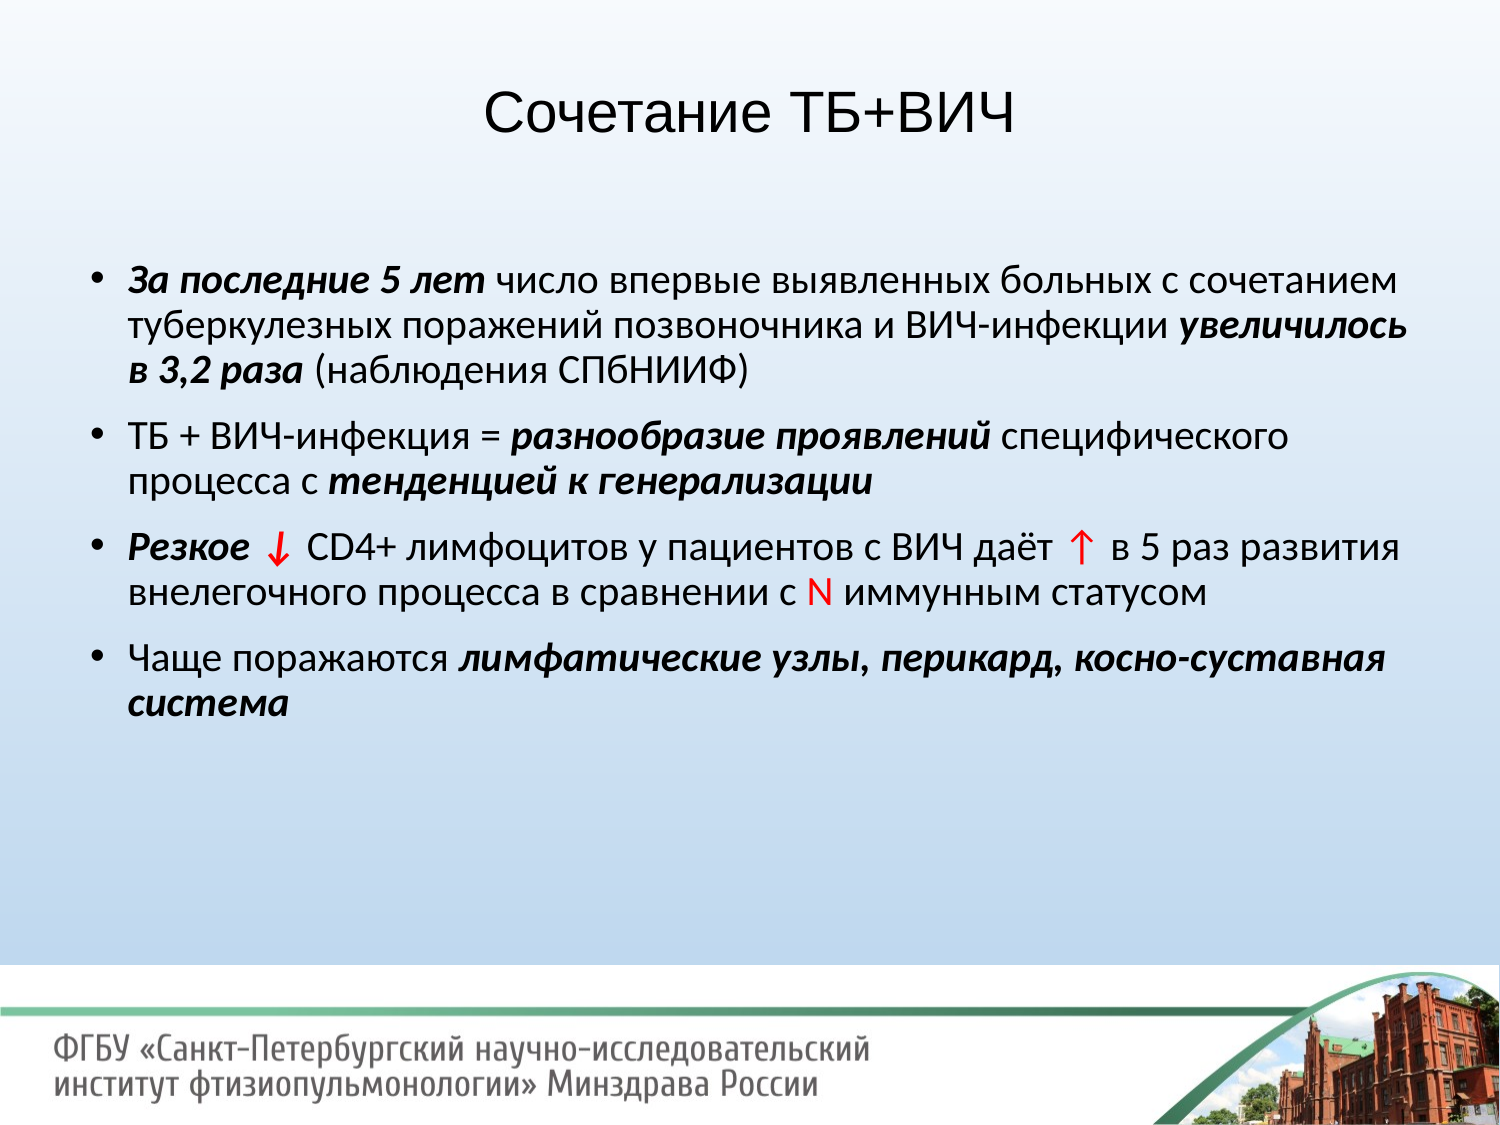

# Сочетание ТБ+ВИЧ
За последние 5 лет число впервые выявленных больных с сочетанием туберкулезных поражений позвоночника и ВИЧ-инфекции увеличилось в 3,2 раза (наблюдения СПбНИИФ)
ТБ + ВИЧ-инфекция = разнообразие проявлений специфического процесса с тенденцией к генерализации
Резкое ↓ CD4+ лимфоцитов у пациентов с ВИЧ даёт ↑ в 5 раз развития внелегочного процесса в сравнении с N иммунным статусом
Чаще поражаются лимфатические узлы, перикард, косно-суставная система